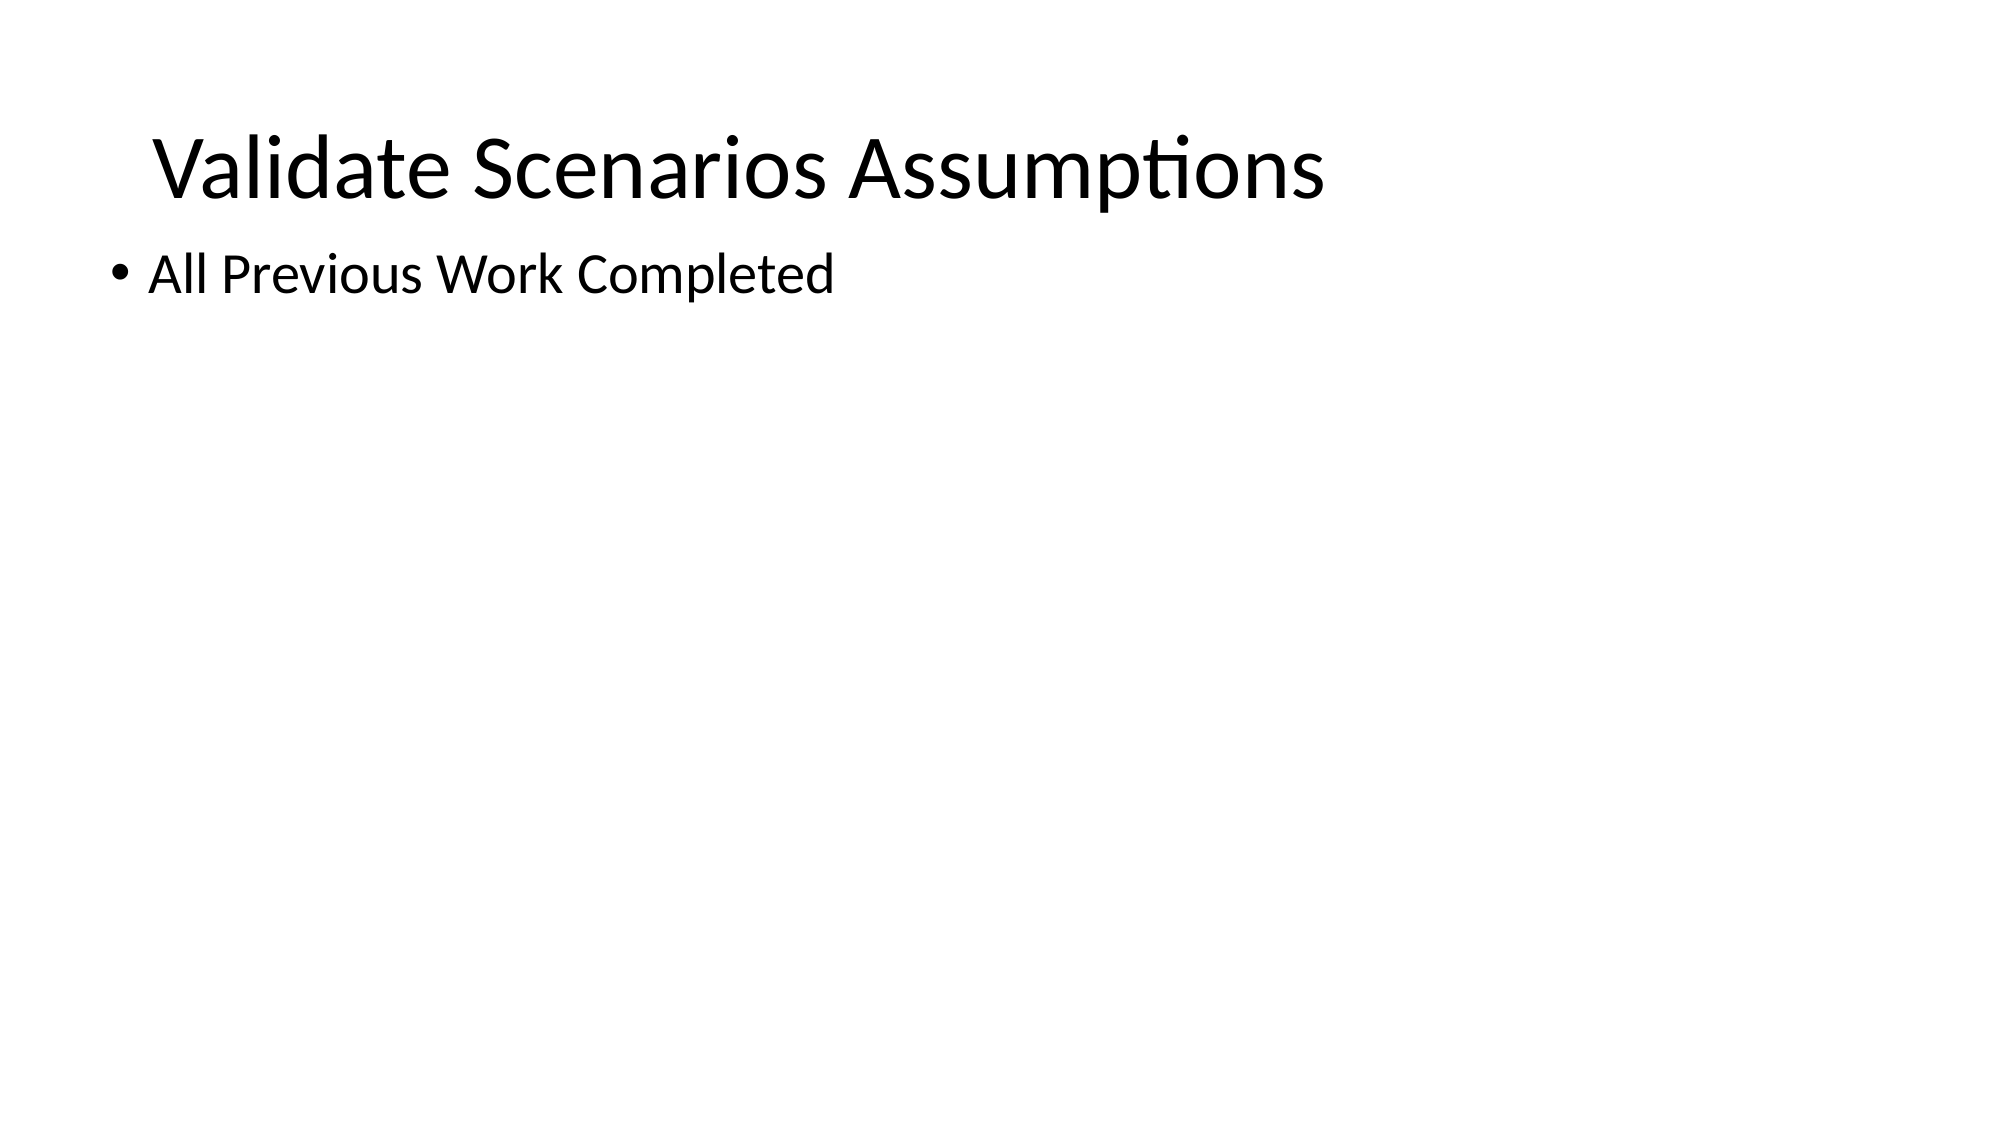

# Validate Scenarios Assumptions
All Previous Work Completed